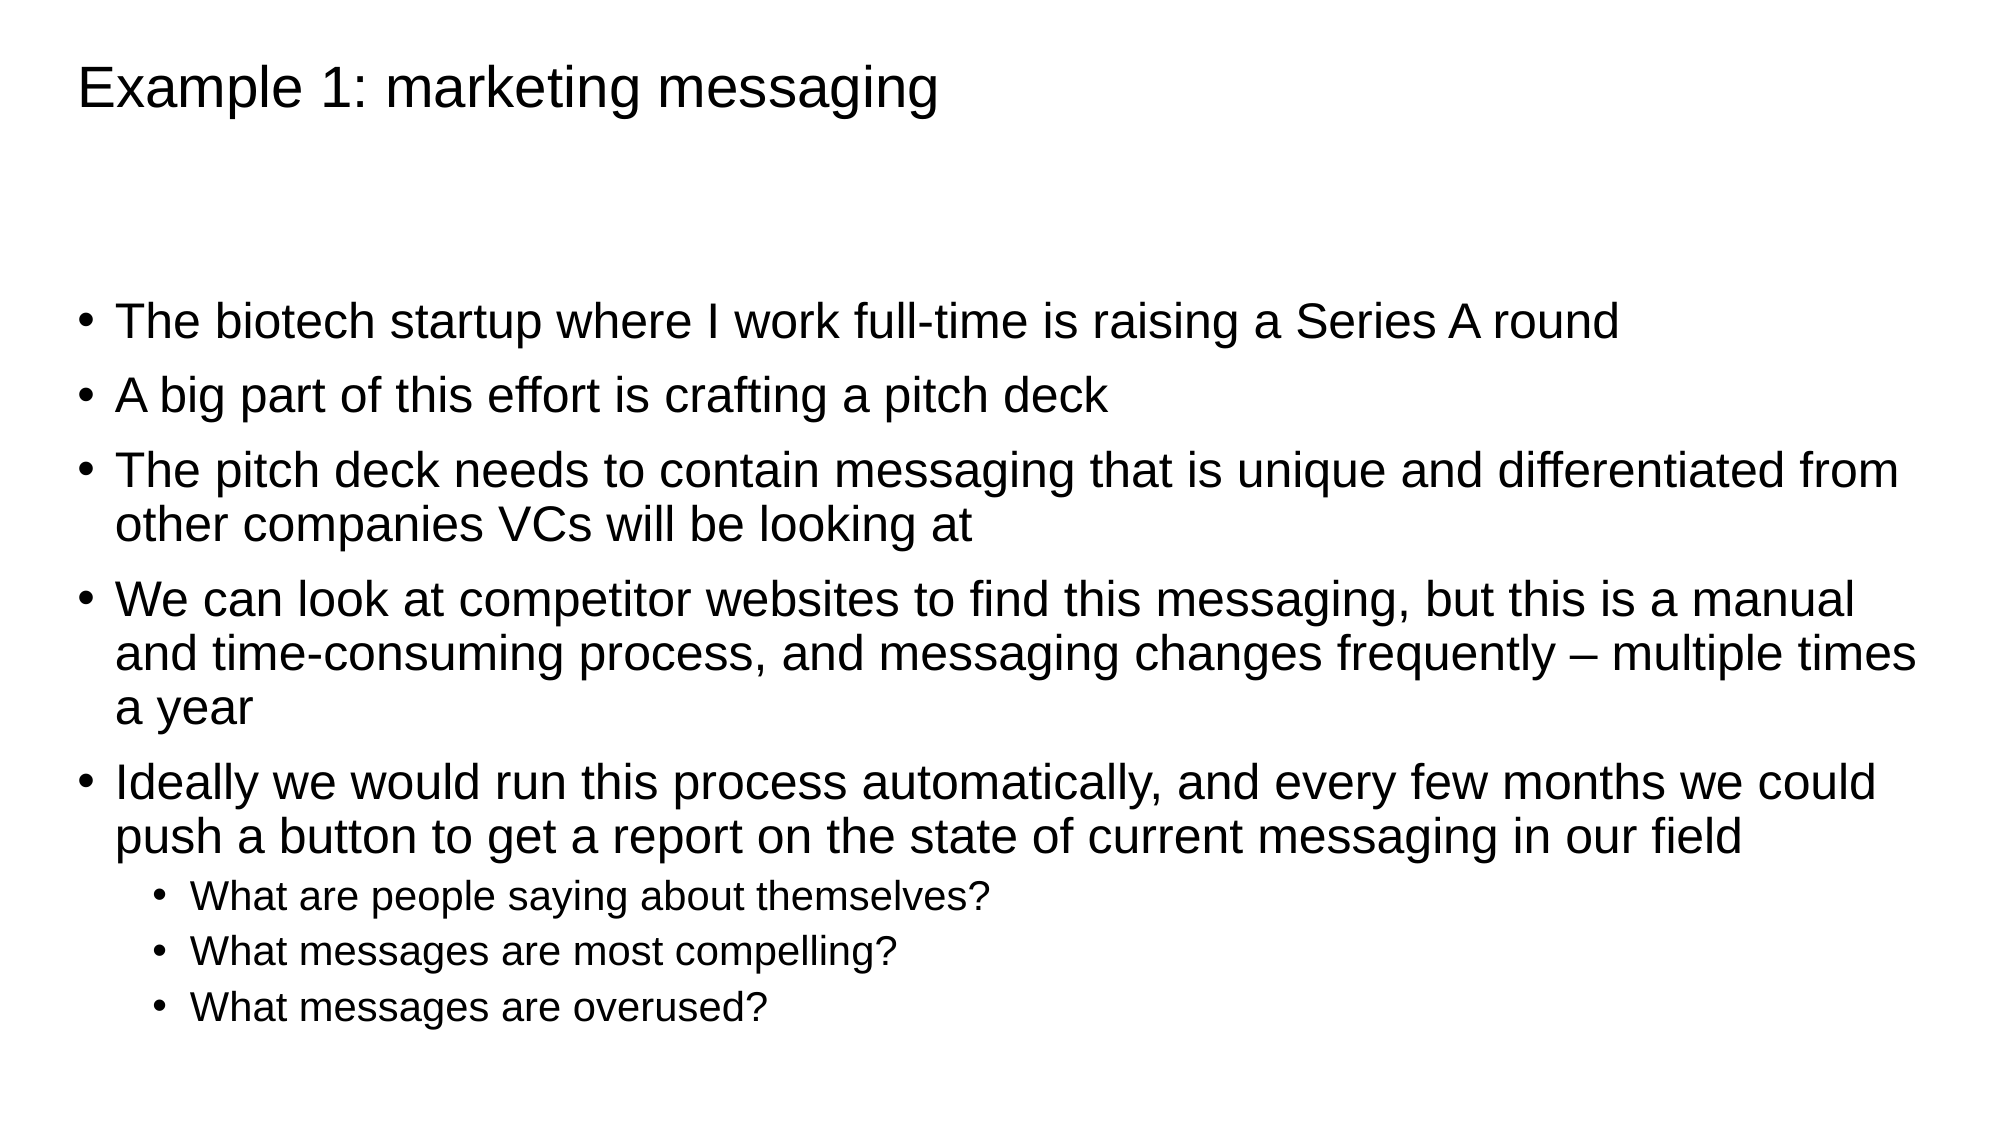

# Example 1: marketing messaging
The biotech startup where I work full-time is raising a Series A round
A big part of this effort is crafting a pitch deck
The pitch deck needs to contain messaging that is unique and differentiated from other companies VCs will be looking at
We can look at competitor websites to find this messaging, but this is a manual and time-consuming process, and messaging changes frequently – multiple times a year
Ideally we would run this process automatically, and every few months we could push a button to get a report on the state of current messaging in our field
What are people saying about themselves?
What messages are most compelling?
What messages are overused?